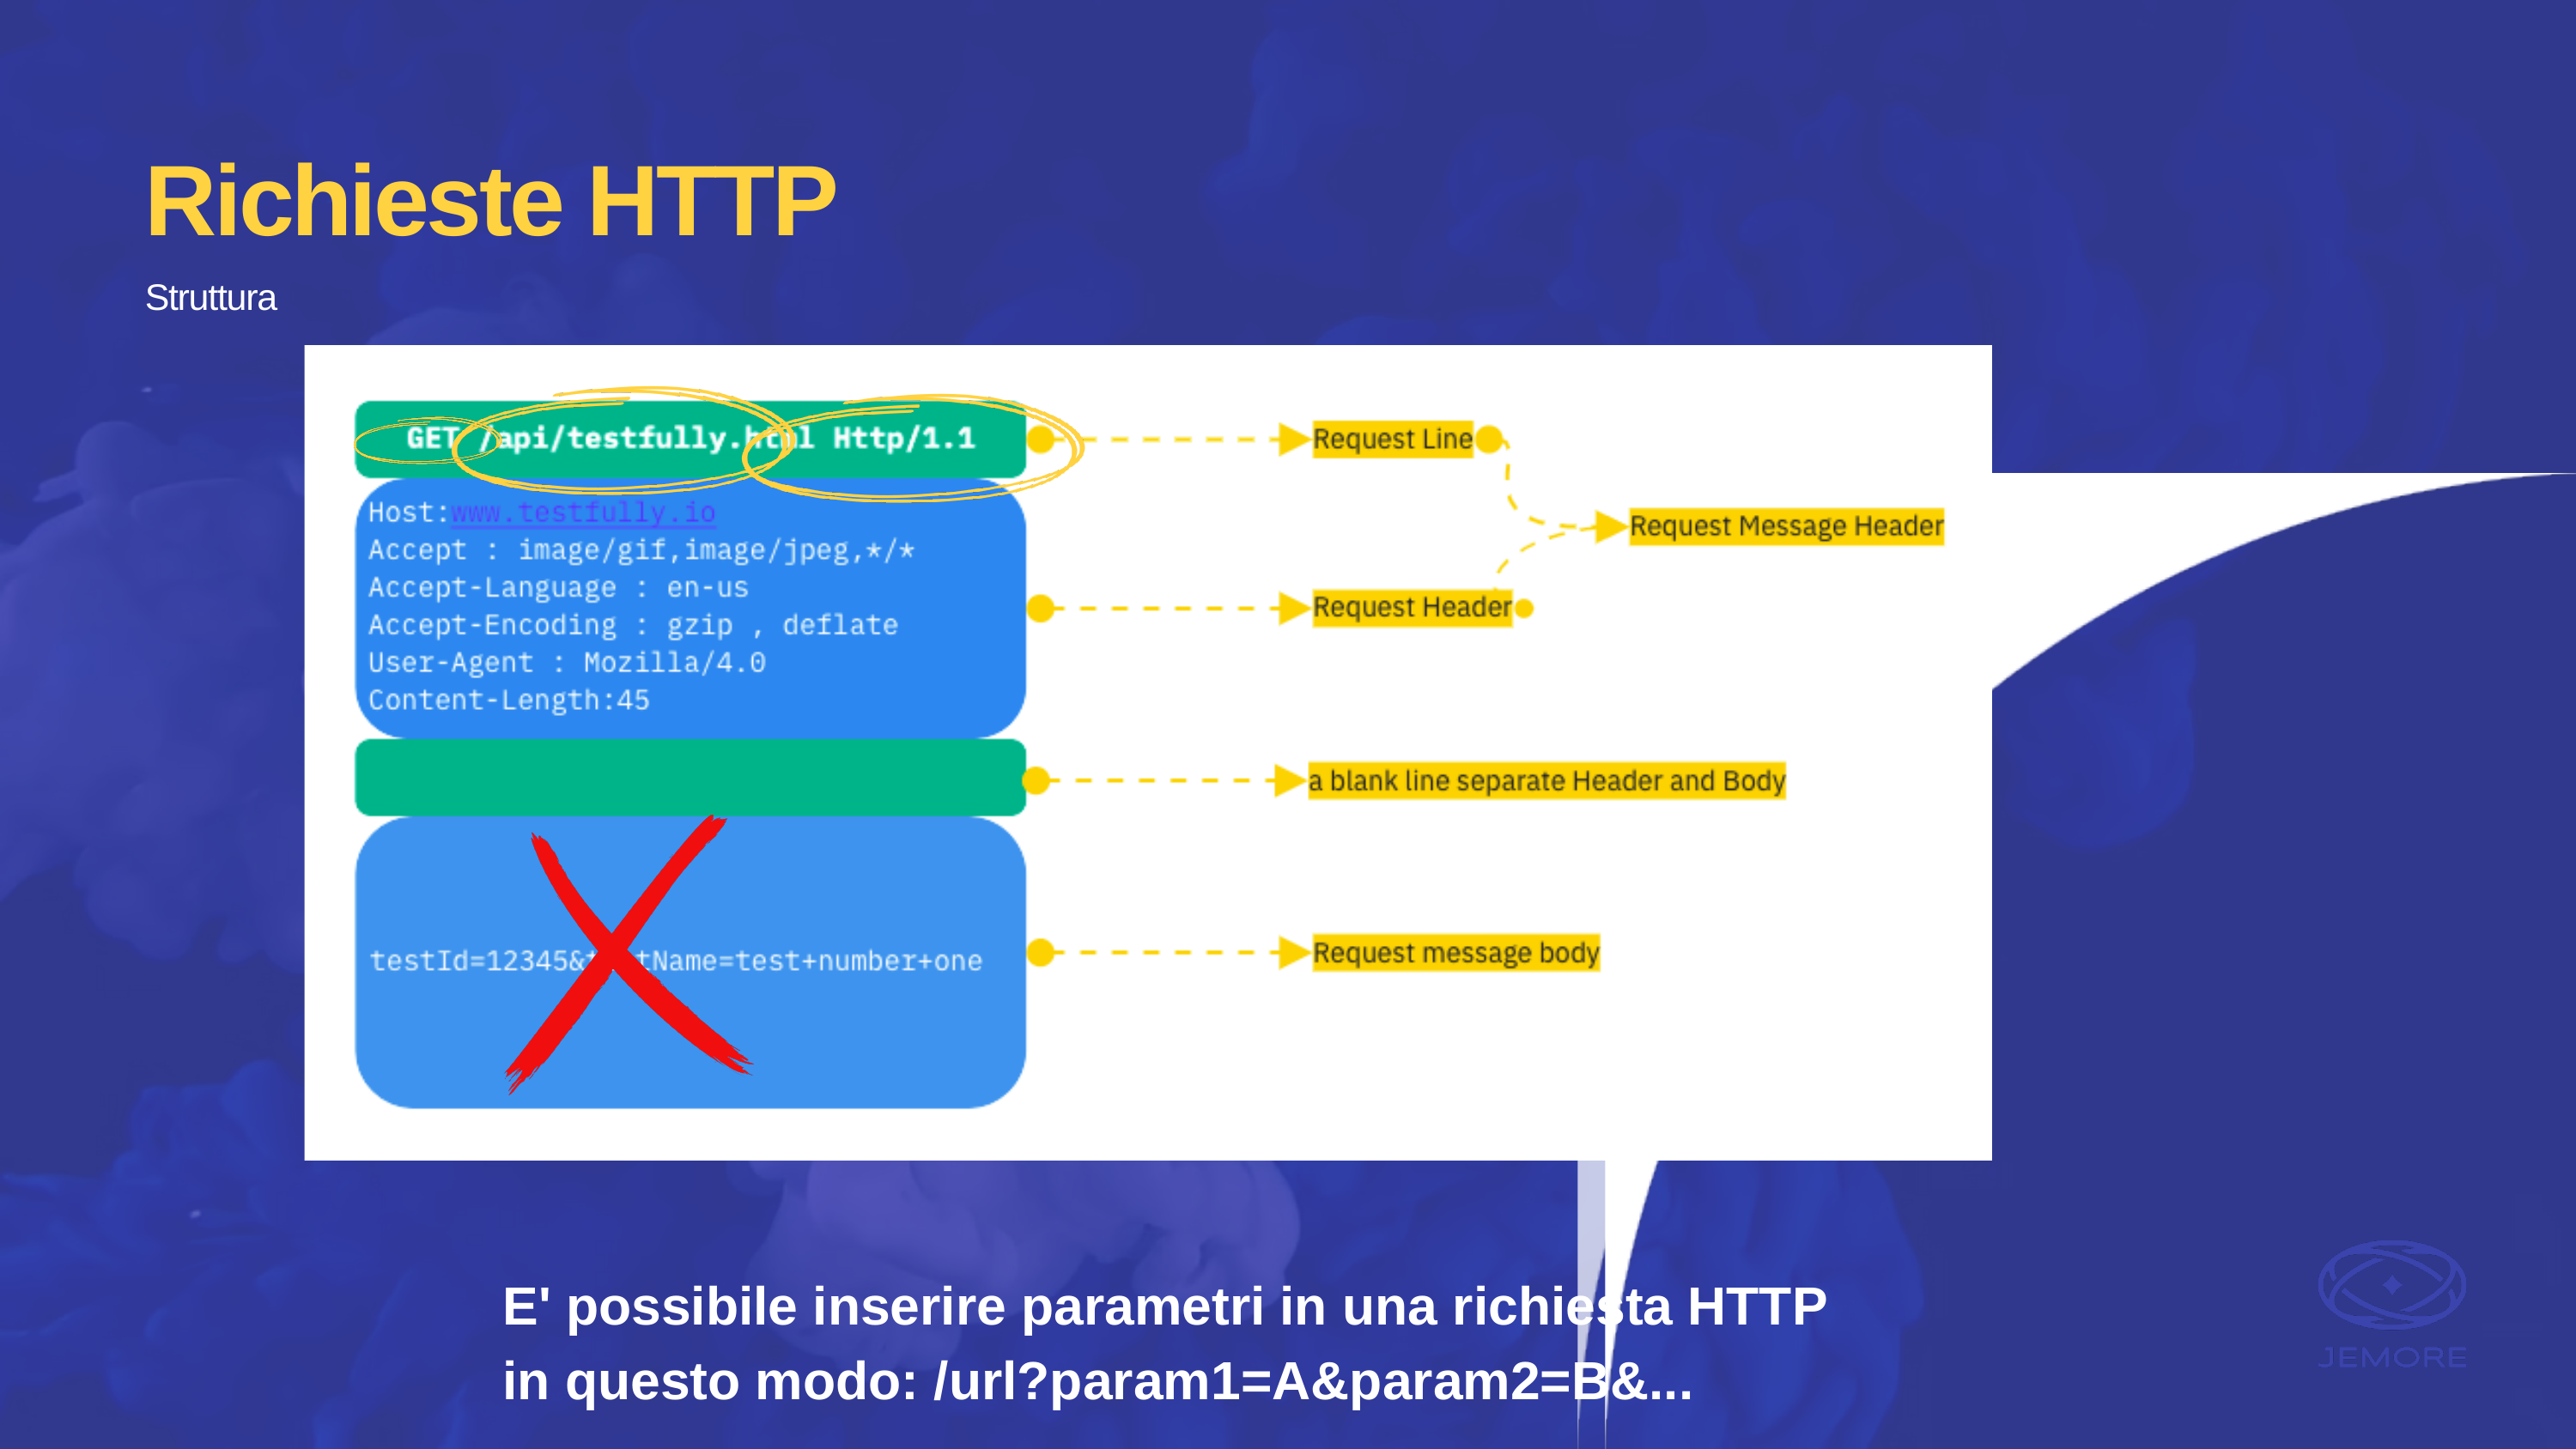

Richieste HTTP
Struttura

E' possibile inserire parametri in una richiesta HTTP in questo modo: /url?param1=A&param2=B&...